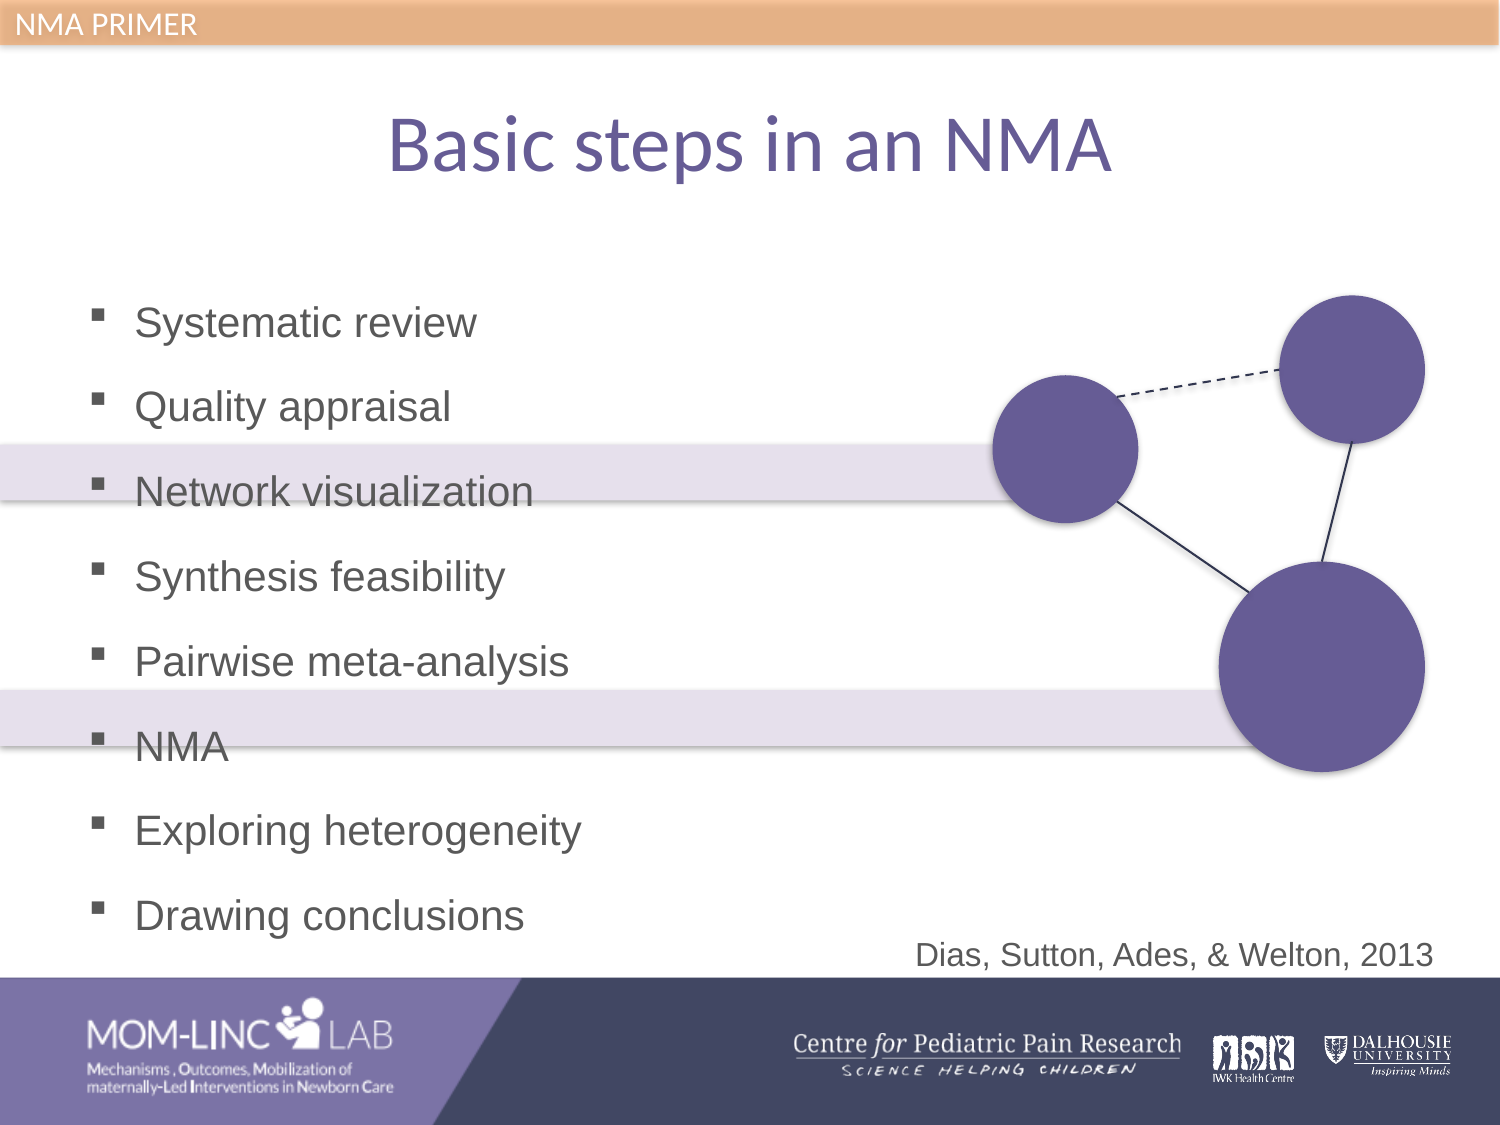

NMA PRIMER
# Basic steps in an NMA
Systematic review
Quality appraisal
Network visualization
Synthesis feasibility
Pairwise meta-analysis
NMA
Exploring heterogeneity
Drawing conclusions

Dias, Sutton, Ades, & Welton, 2013